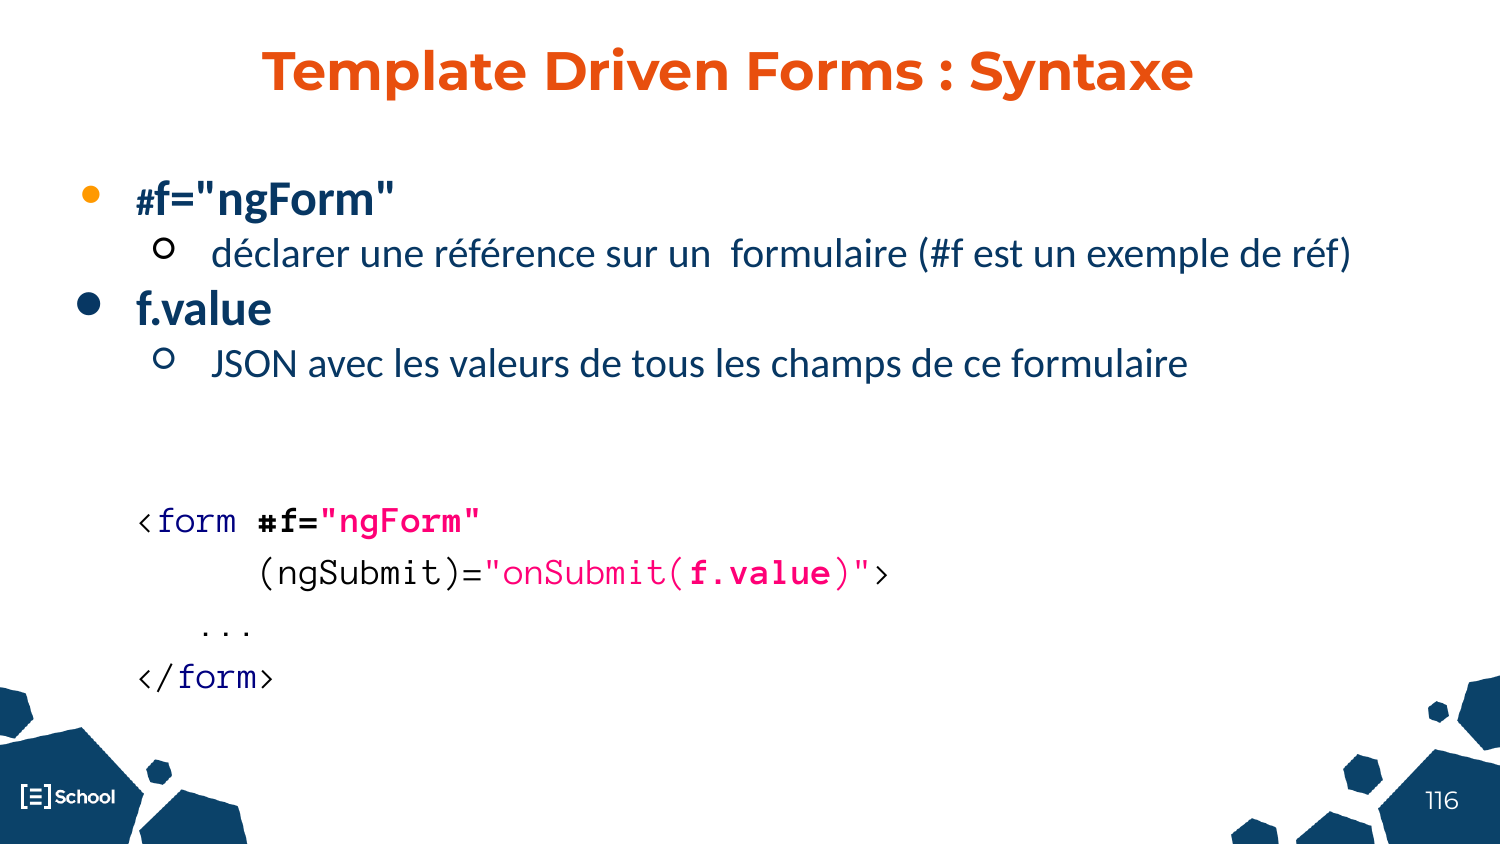

Template Driven Forms : Syntaxe
#f="ngForm"
déclarer une référence sur un  formulaire (#f est un exemple de réf)
f.value
JSON avec les valeurs de tous les champs de ce formulaire
<form #f="ngForm"
      (ngSubmit)="onSubmit(f.value)">
   ...
</form>

116